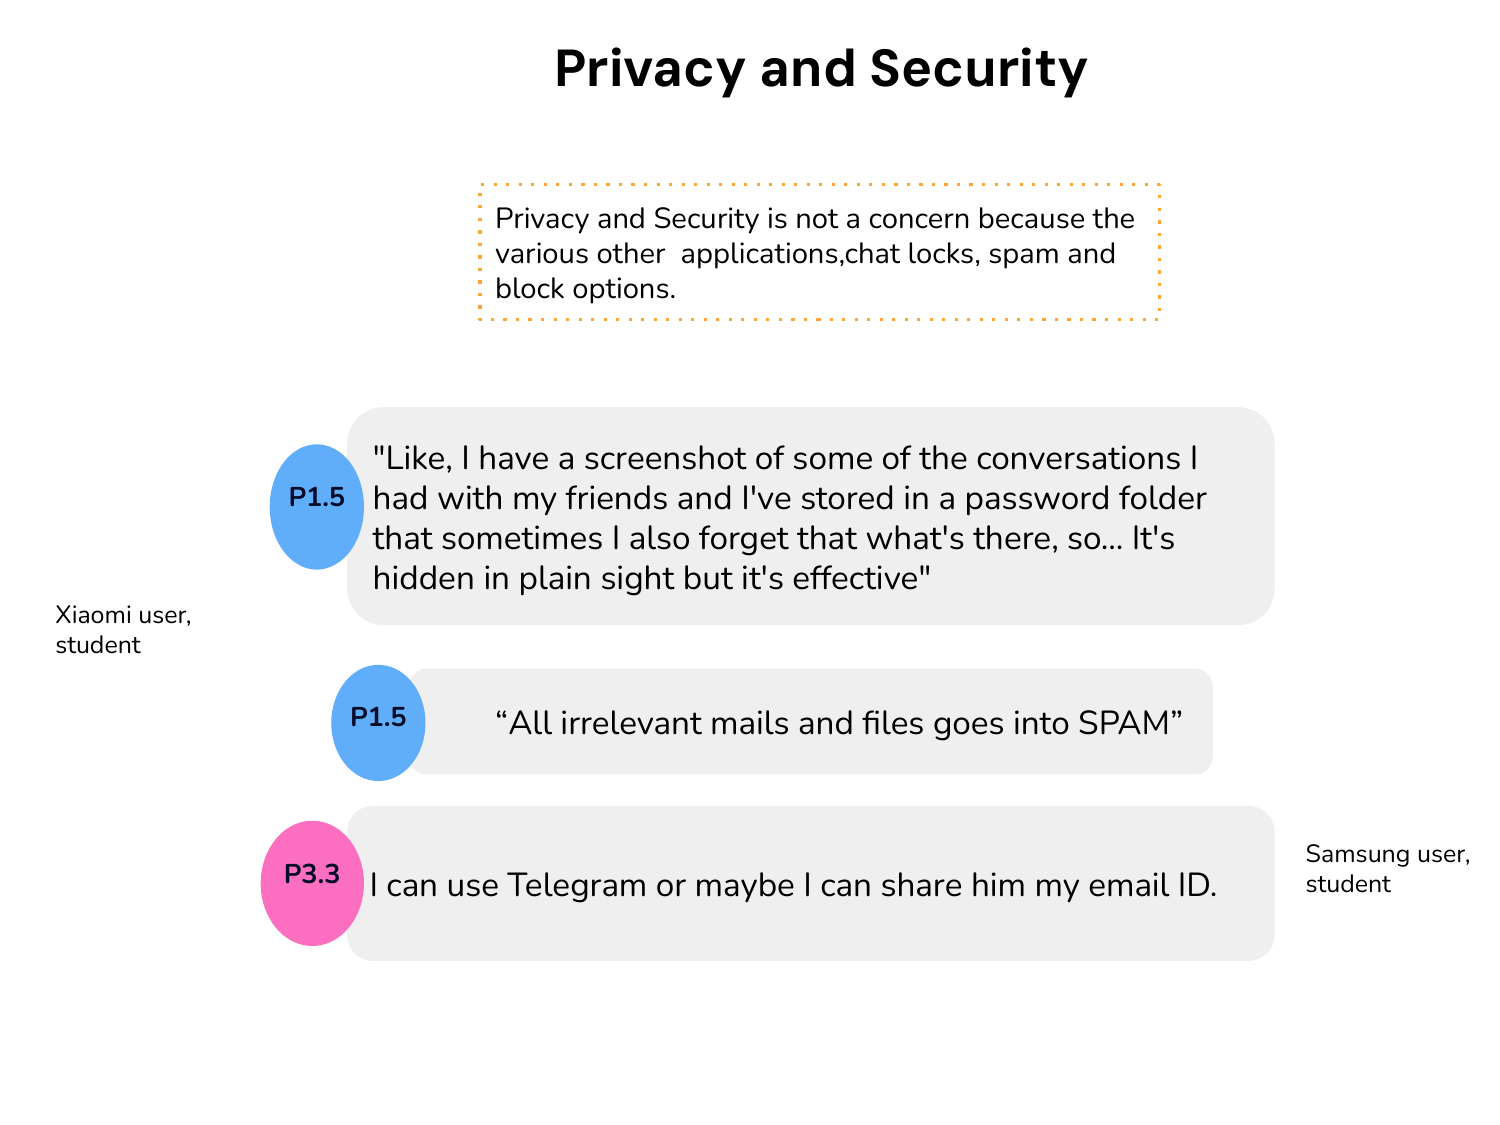

Privacy and Security
Privacy and Security is not a concern because the various other  applications,chat locks, spam and block options.
"Like, I have a screenshot of some of the conversations I had with my friends and I've stored in a password folder that sometimes I also forget that what's there, so... It's hidden in plain sight but it's effective"

P1.5
Xiaomi user,
student

“All irrelevant mails and files goes into SPAM”
P1.5
I can use Telegram or maybe I can share him my email ID.

Samsung user,
student
P3.3